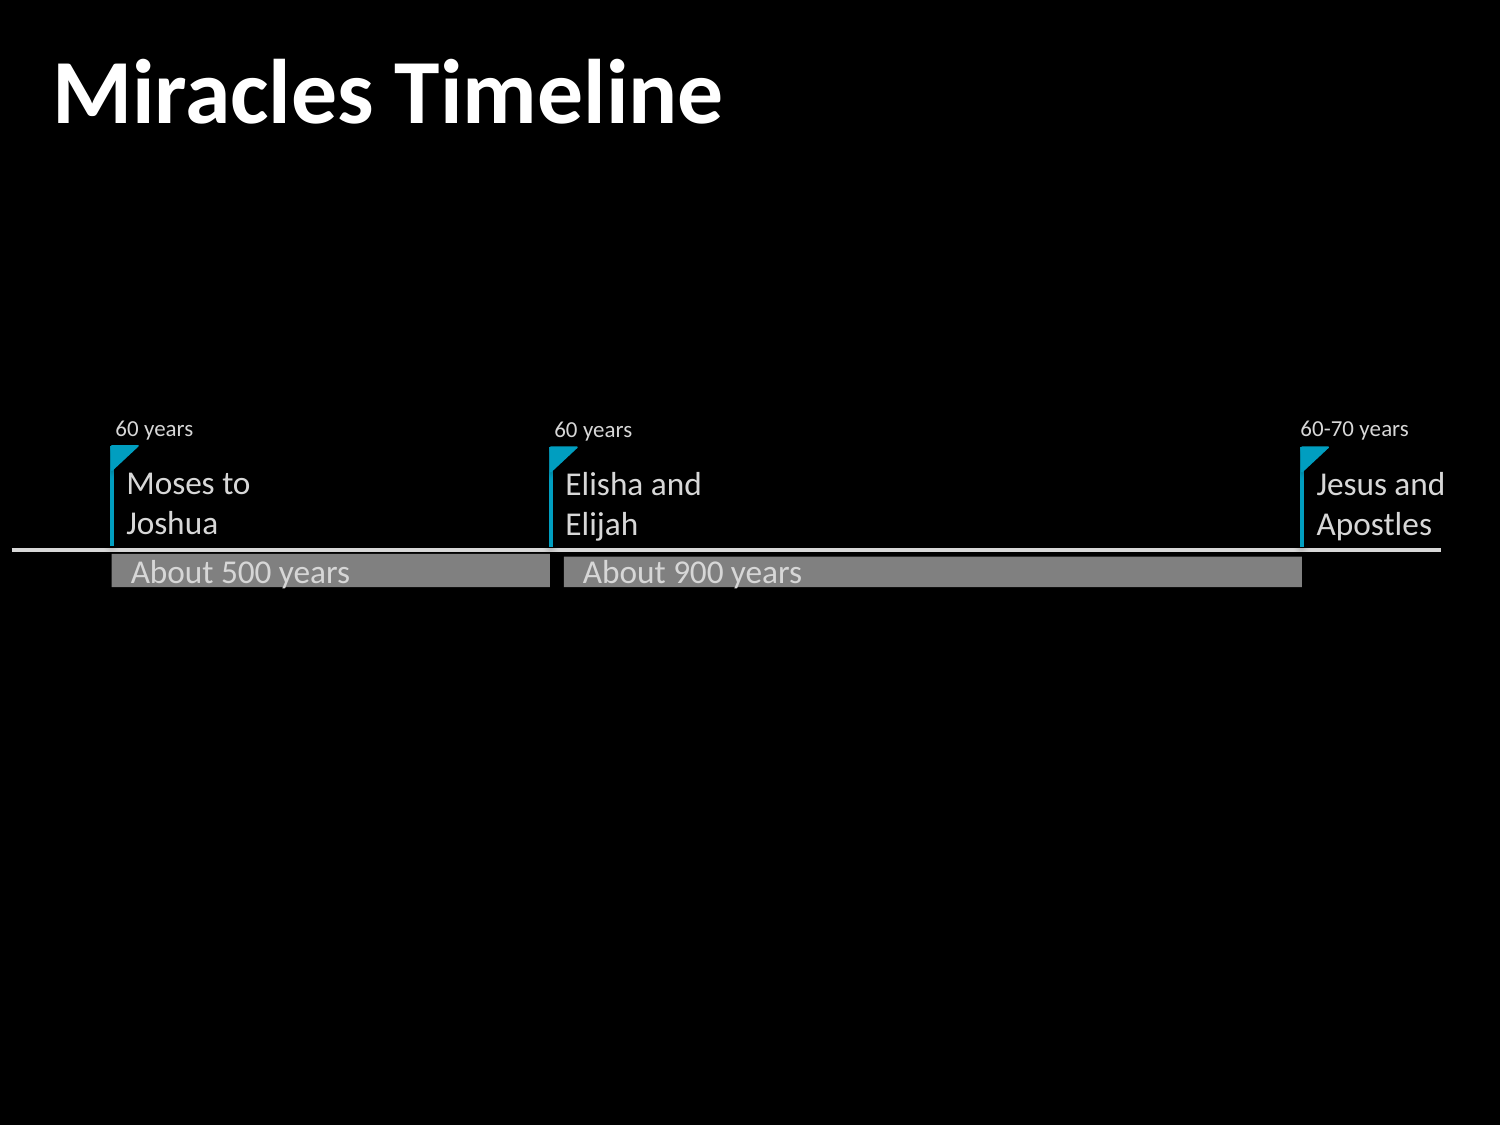

Miracles Timeline

60-70 years

Jesus and Apostles
60 years

Moses to Joshua
60 years

Elisha and Elijah
About 500 years

About 900 years